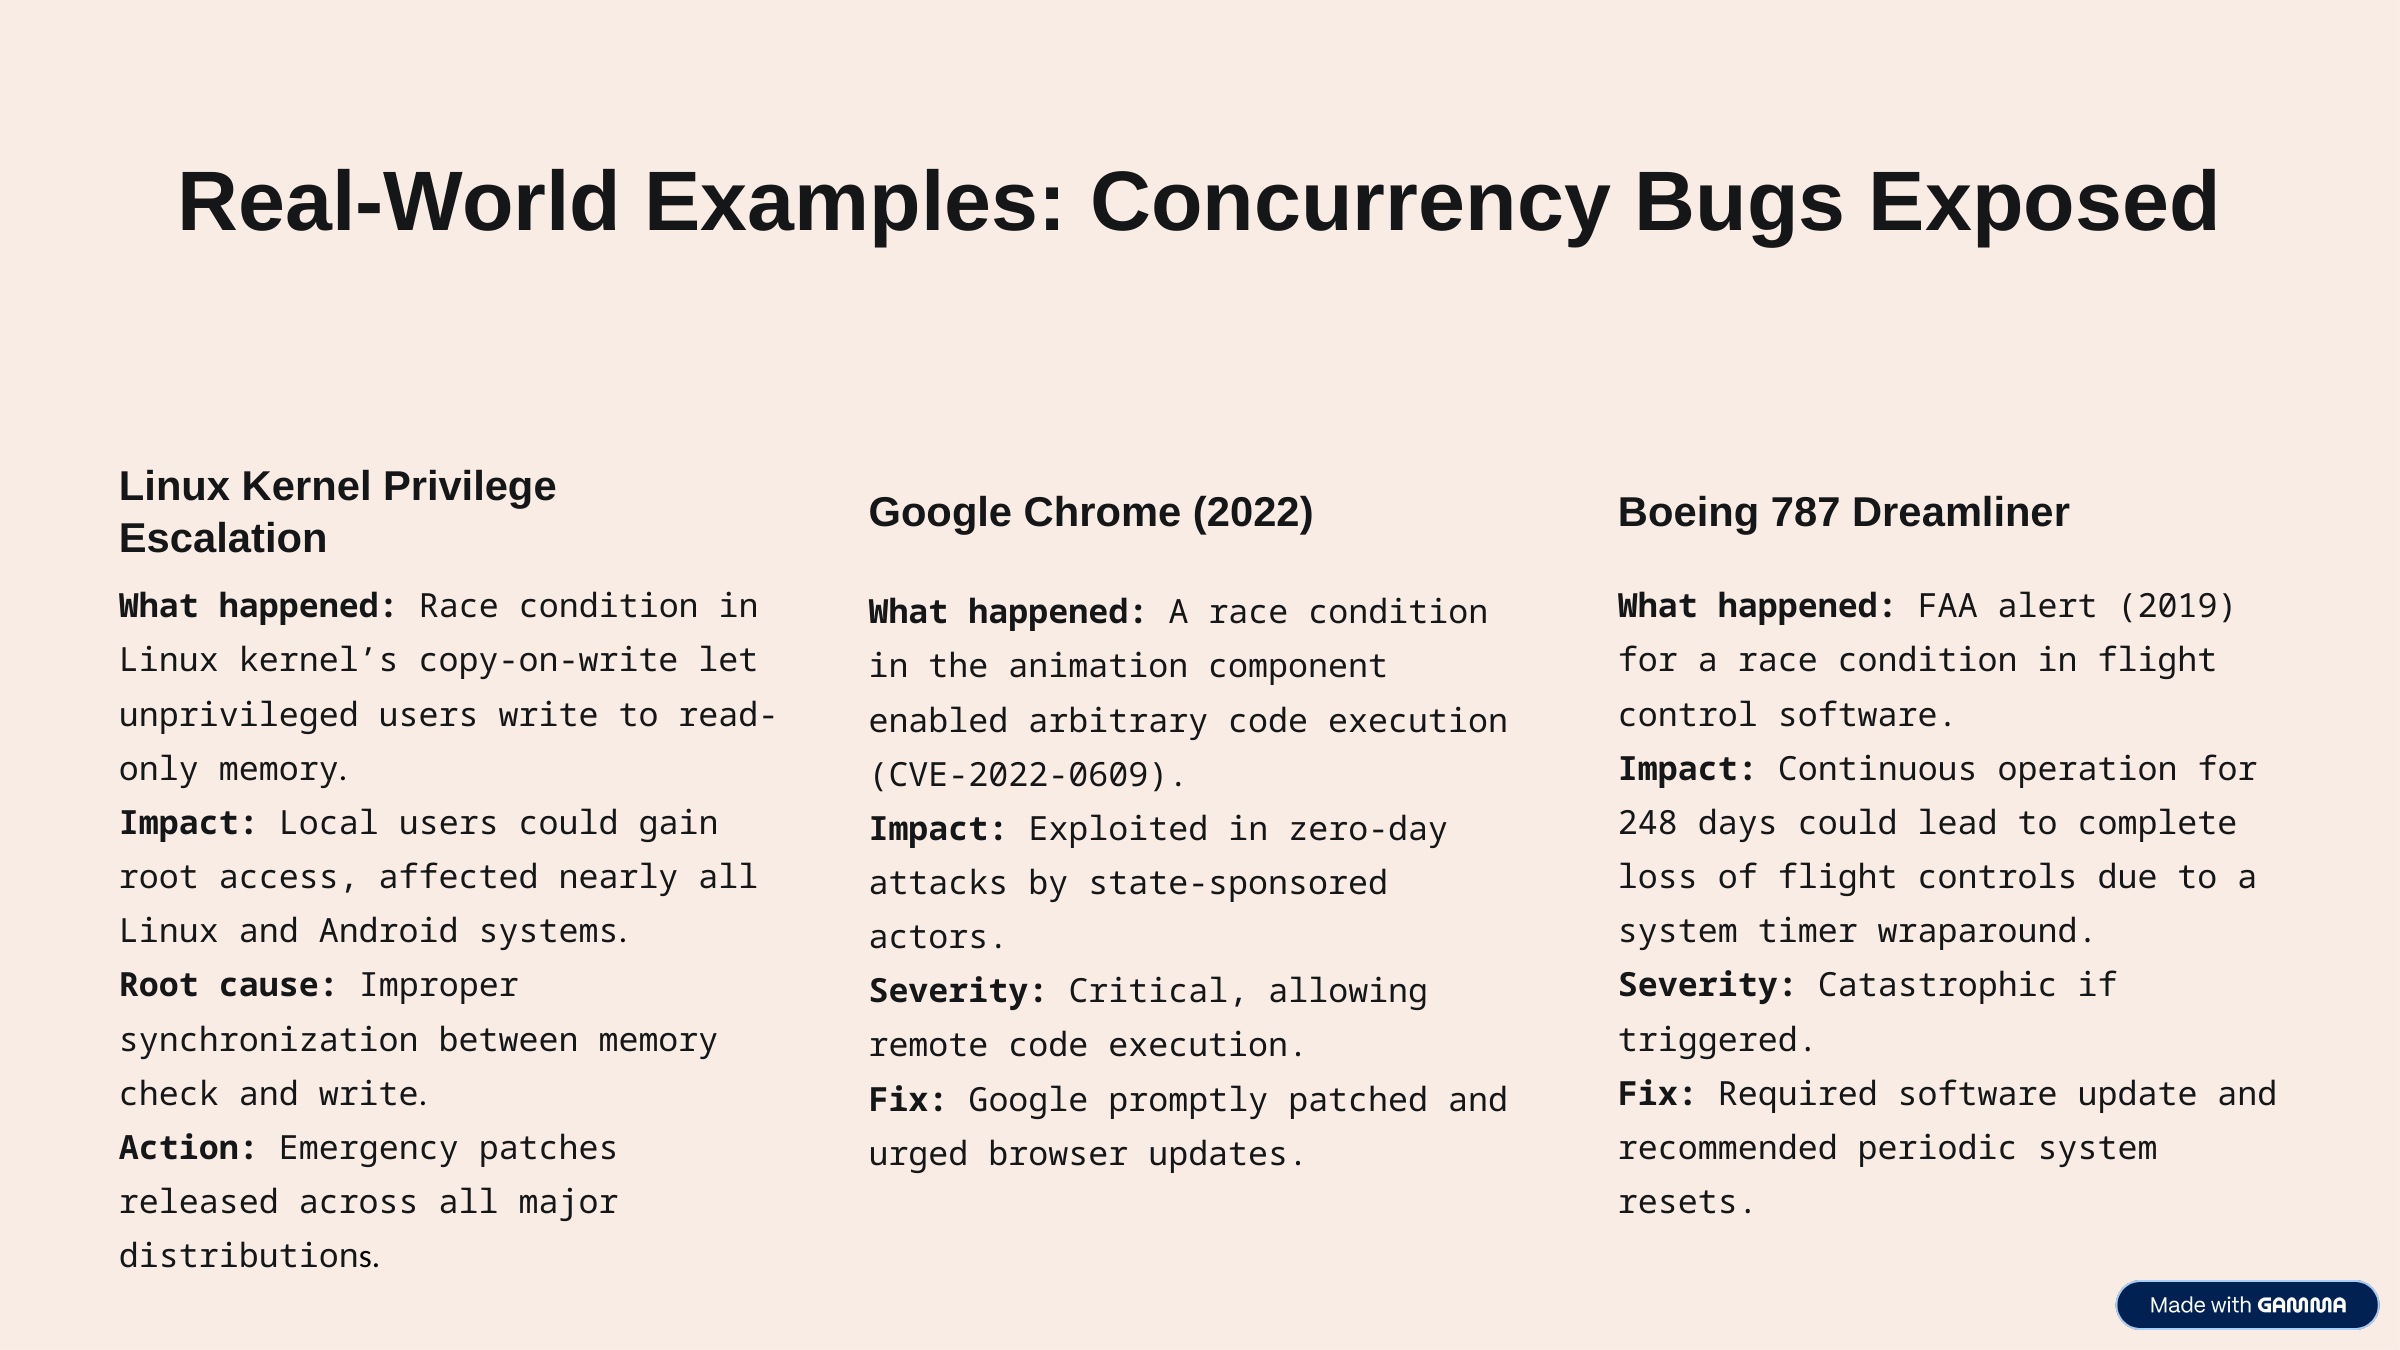

Real-World Examples: Concurrency Bugs Exposed
Linux Kernel Privilege
Escalation
Google Chrome (2022)
Boeing 787 Dreamliner
What happened: Race condition in Linux kernel’s copy-on-write let unprivileged users write to read-only memory.
Impact: Local users could gain root access, affected nearly all Linux and Android systems.
Root cause: Improper synchronization between memory check and write.
Action: Emergency patches released across all major distributions.
What happened: FAA alert (2019) for a race condition in flight control software.
Impact: Continuous operation for 248 days could lead to complete loss of flight controls due to a system timer wraparound.
Severity: Catastrophic if triggered.
Fix: Required software update and recommended periodic system resets.
What happened: A race condition in the animation component enabled arbitrary code execution (CVE-2022-0609).
Impact: Exploited in zero-day attacks by state-sponsored actors.
Severity: Critical, allowing remote code execution.
Fix: Google promptly patched and urged browser updates.